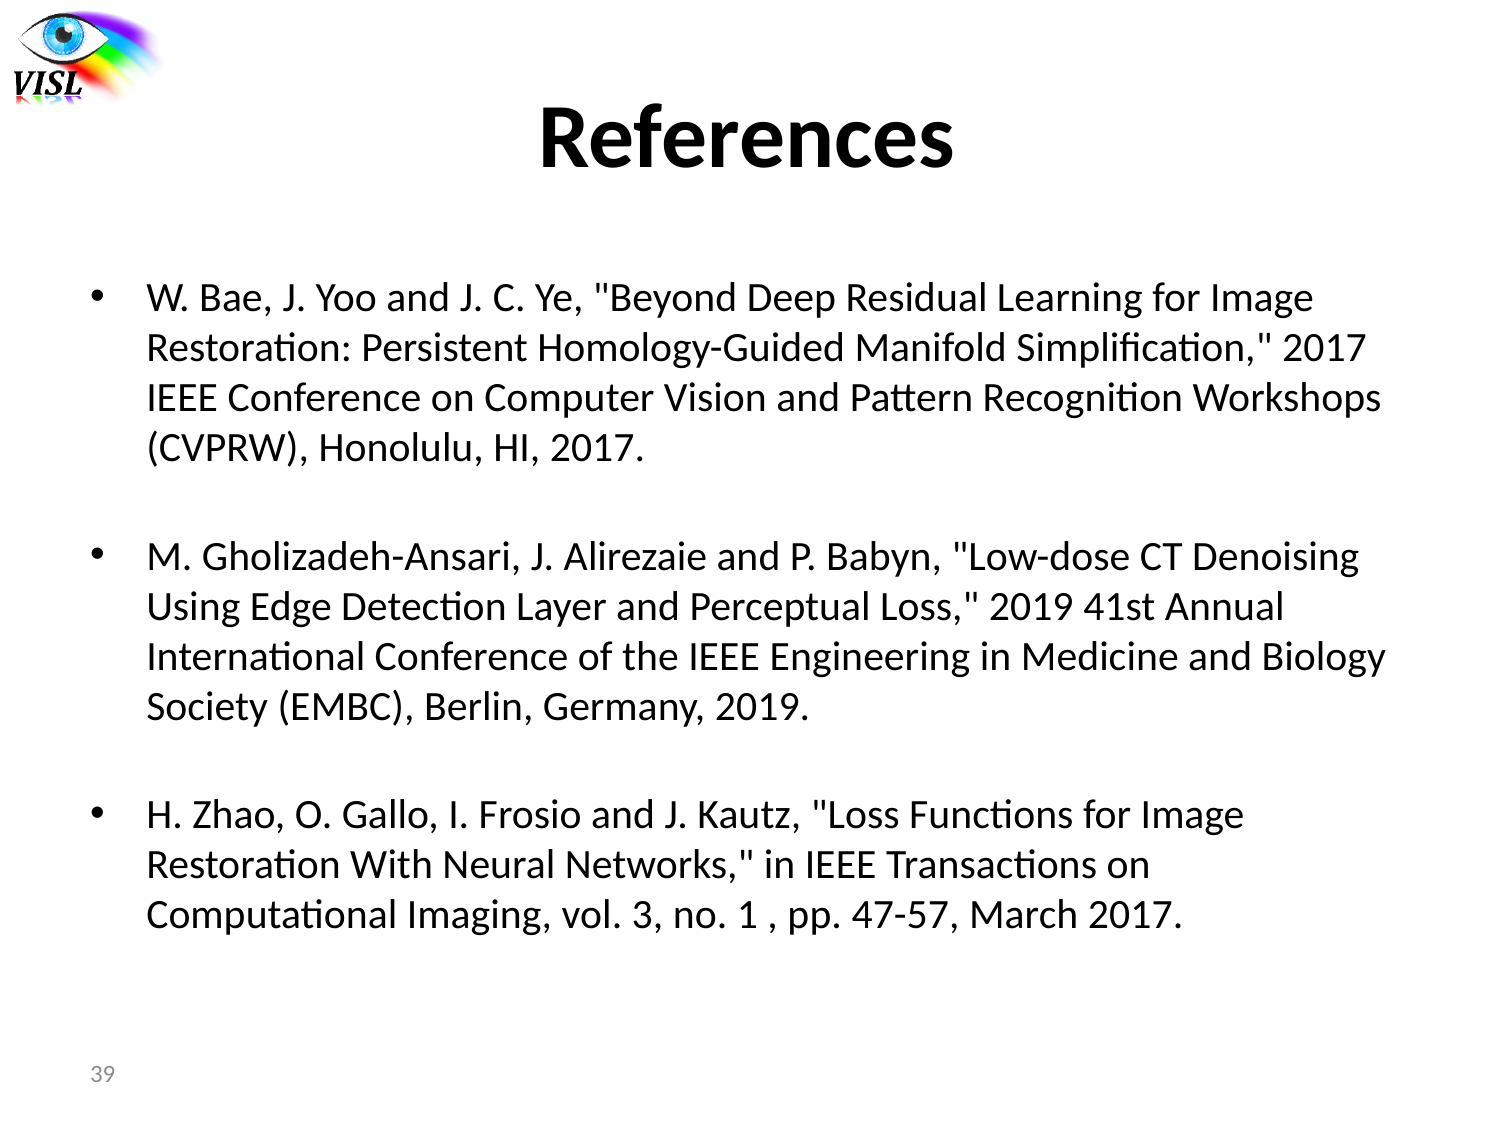

# References
W. Bae, J. Yoo and J. C. Ye, "Beyond Deep Residual Learning for Image Restoration: Persistent Homology-Guided Manifold Simplification," 2017 IEEE Conference on Computer Vision and Pattern Recognition Workshops (CVPRW), Honolulu, HI, 2017.
M. Gholizadeh-Ansari, J. Alirezaie and P. Babyn, "Low-dose CT Denoising Using Edge Detection Layer and Perceptual Loss," 2019 41st Annual International Conference of the IEEE Engineering in Medicine and Biology Society (EMBC), Berlin, Germany, 2019.
H. Zhao, O. Gallo, I. Frosio and J. Kautz, "Loss Functions for Image Restoration With Neural Networks," in IEEE Transactions on Computational Imaging, vol. 3, no. 1 , pp. 47-57, March 2017.
39